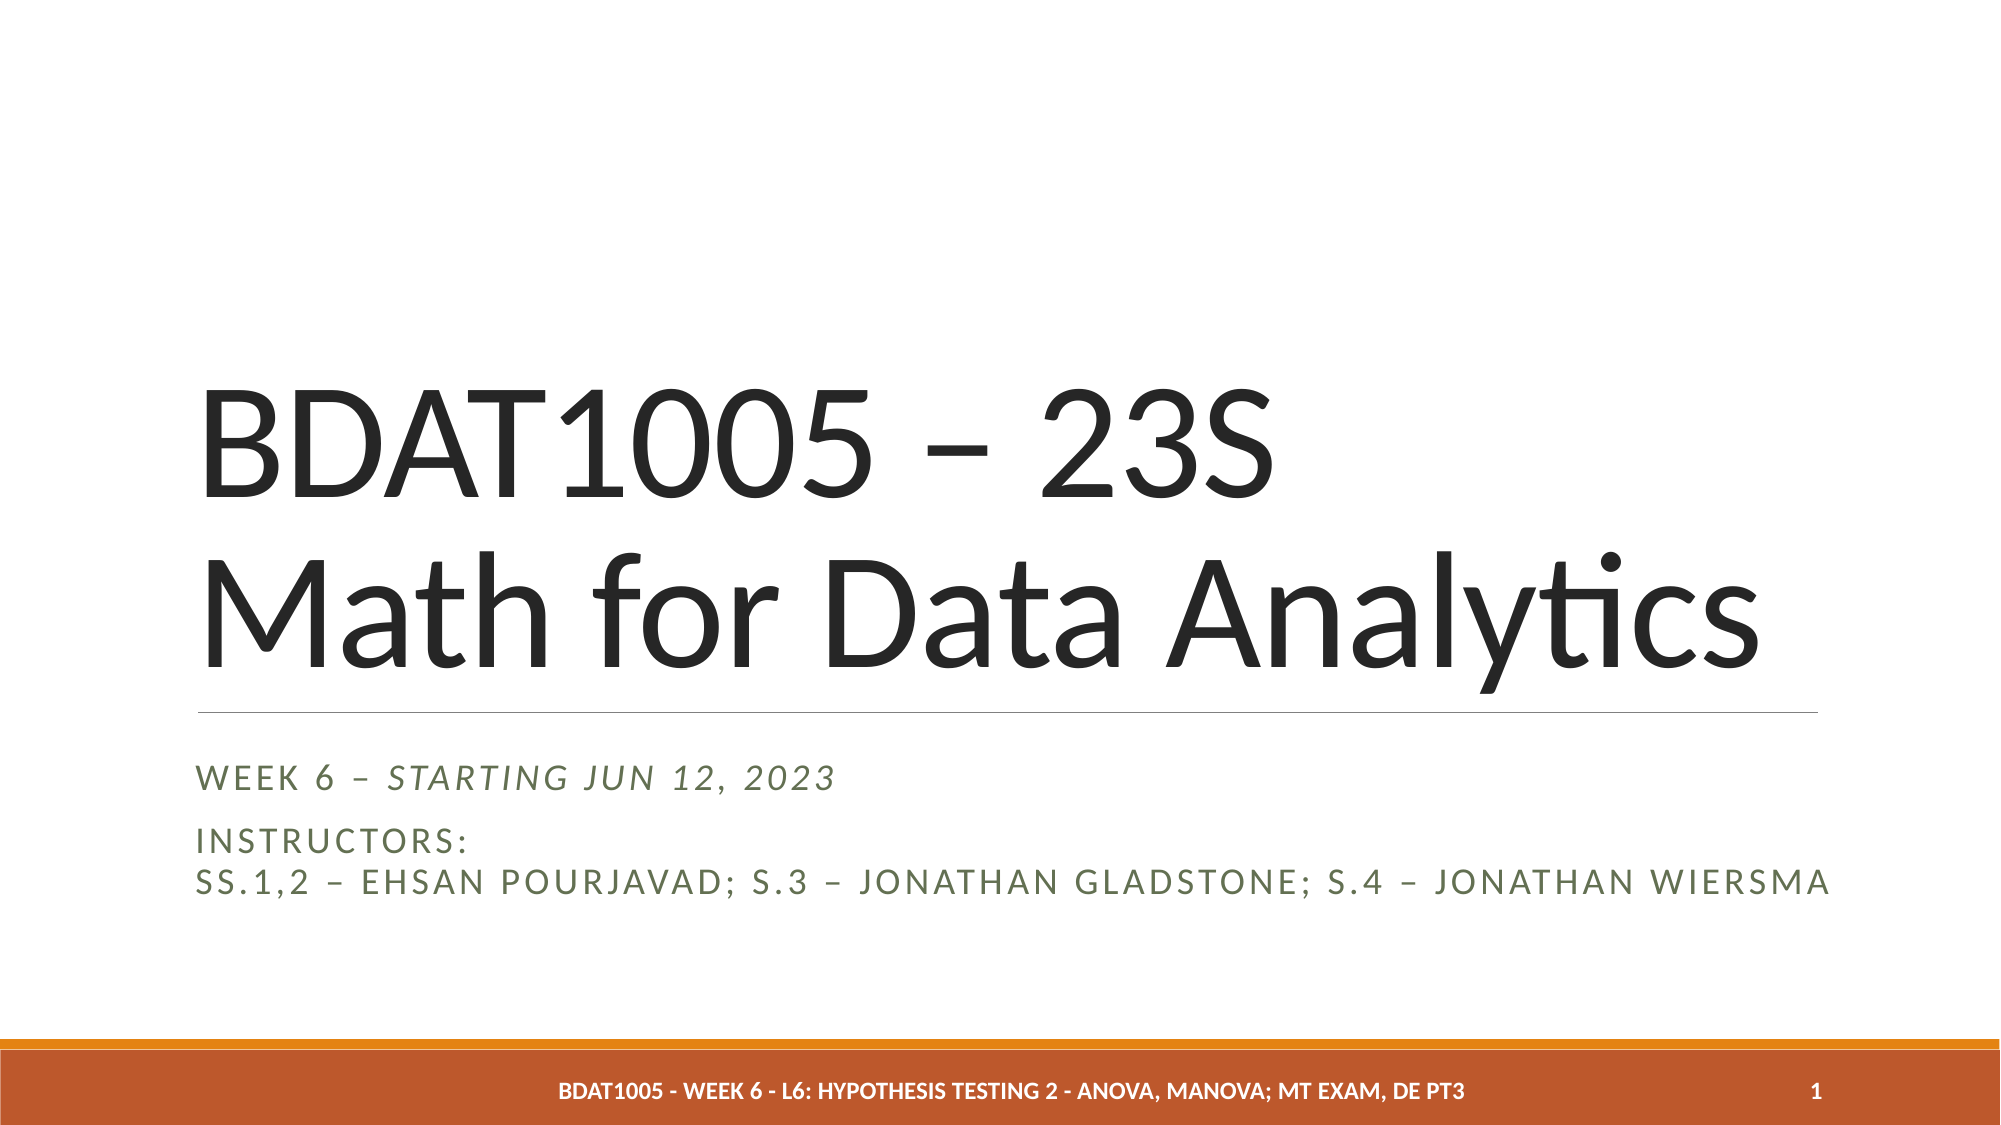

# BDAT1005 – 23S Math for Data Analytics
Week 6 – starting Jun 12, 2023
Instructors:
ss.1,2 – Ehsan Pourjavad; s.3 – Jonathan Gladstone; s.4 – Jonathan Wiersma
BDAT1005 - Week 6 - L6: Hypothesis Testing 2 - ANOVA, MANOVA; MT Exam, DE pt3
1